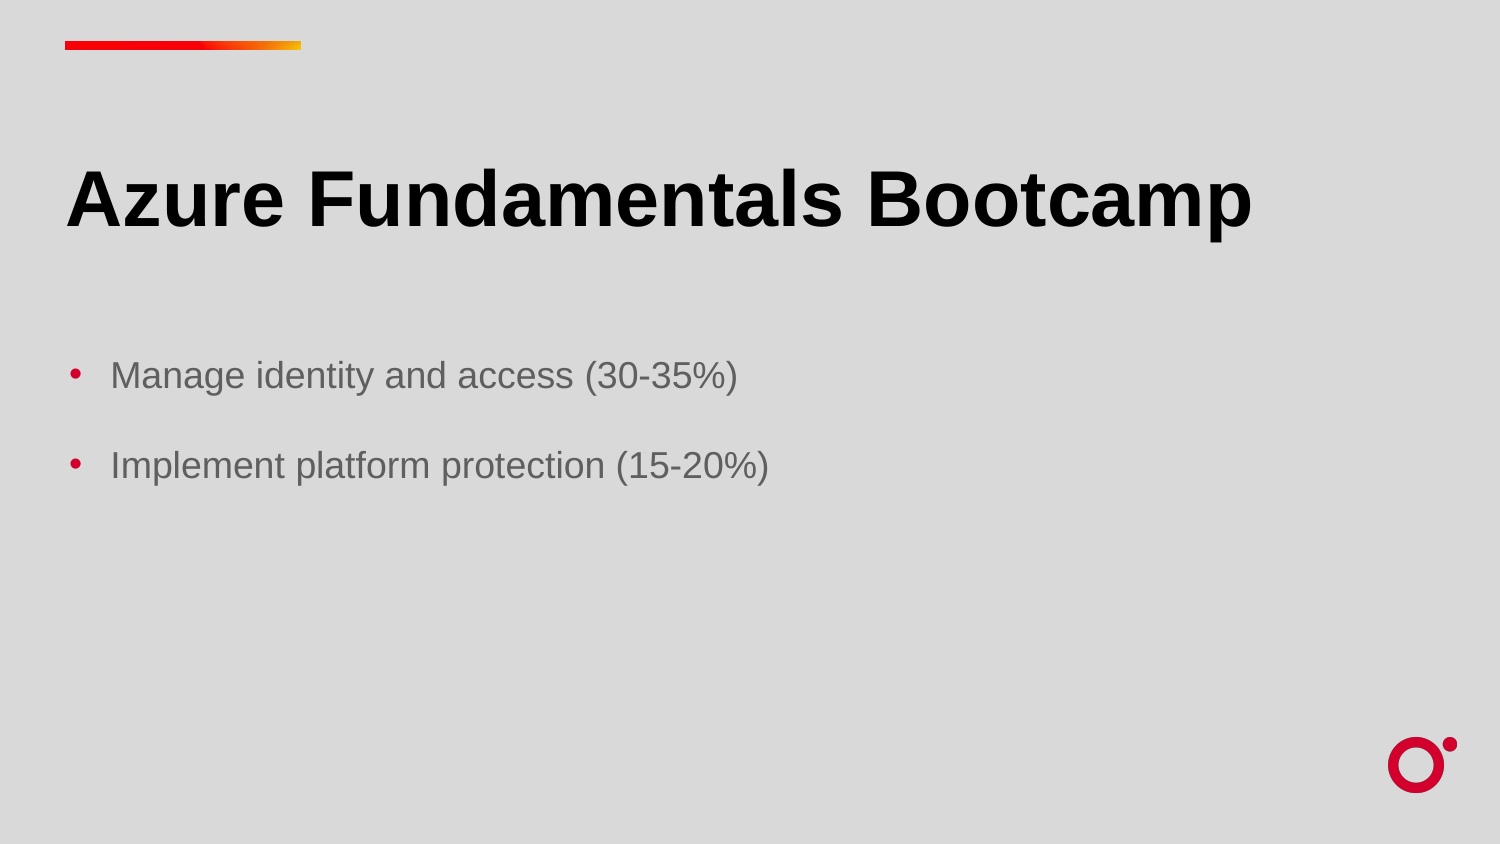

Azure Fundamentals Bootcamp
Manage identity and access (30-35%)
Implement platform protection (15-20%)